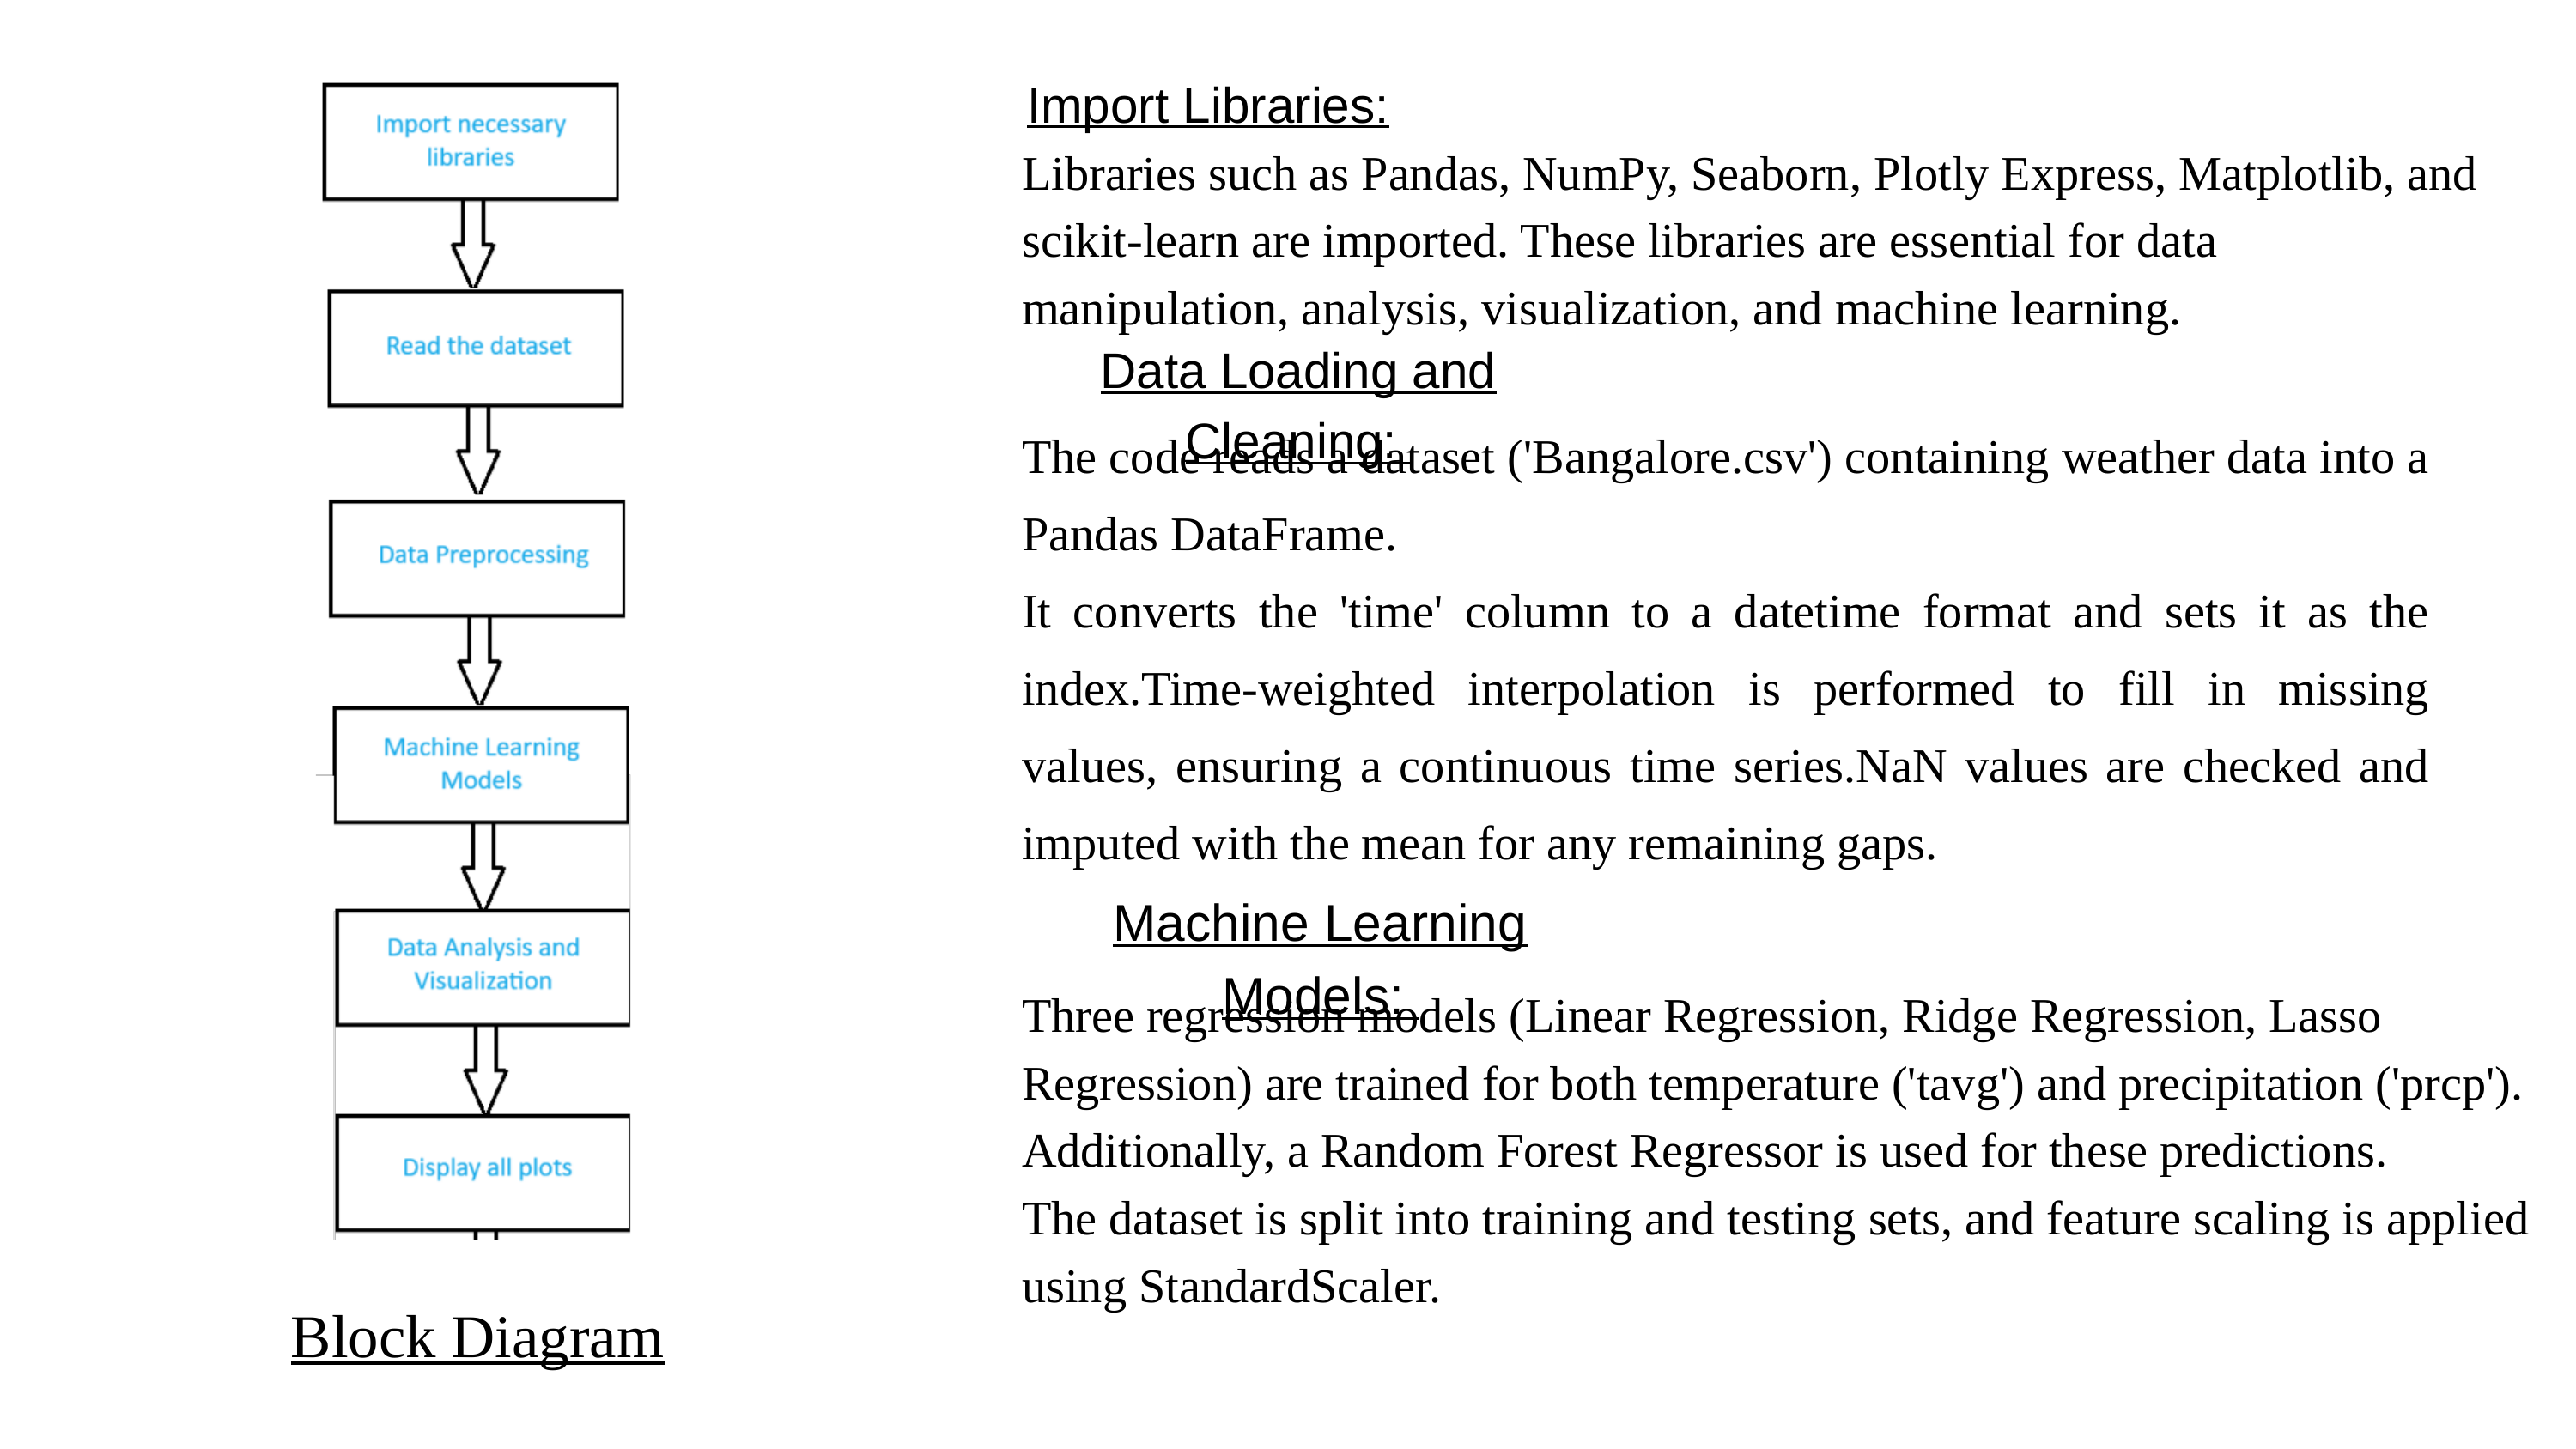

Import Libraries:

Libraries such as Pandas, NumPy, Seaborn, Plotly Express, Matplotlib, and scikit-learn are imported. These libraries are essential for data manipulation, analysis, visualization, and machine learning.
Data Loading and Cleaning:

The code reads a dataset ('Bangalore.csv') containing weather data into a Pandas DataFrame.
It converts the 'time' column to a datetime format and sets it as the index.Time-weighted interpolation is performed to fill in missing values, ensuring a continuous time series.NaN values are checked and imputed with the mean for any remaining gaps.
Machine Learning Models:

Three regression models (Linear Regression, Ridge Regression, Lasso Regression) are trained for both temperature ('tavg') and precipitation ('prcp').
Additionally, a Random Forest Regressor is used for these predictions.
The dataset is split into training and testing sets, and feature scaling is applied using StandardScaler.

Block Diagram